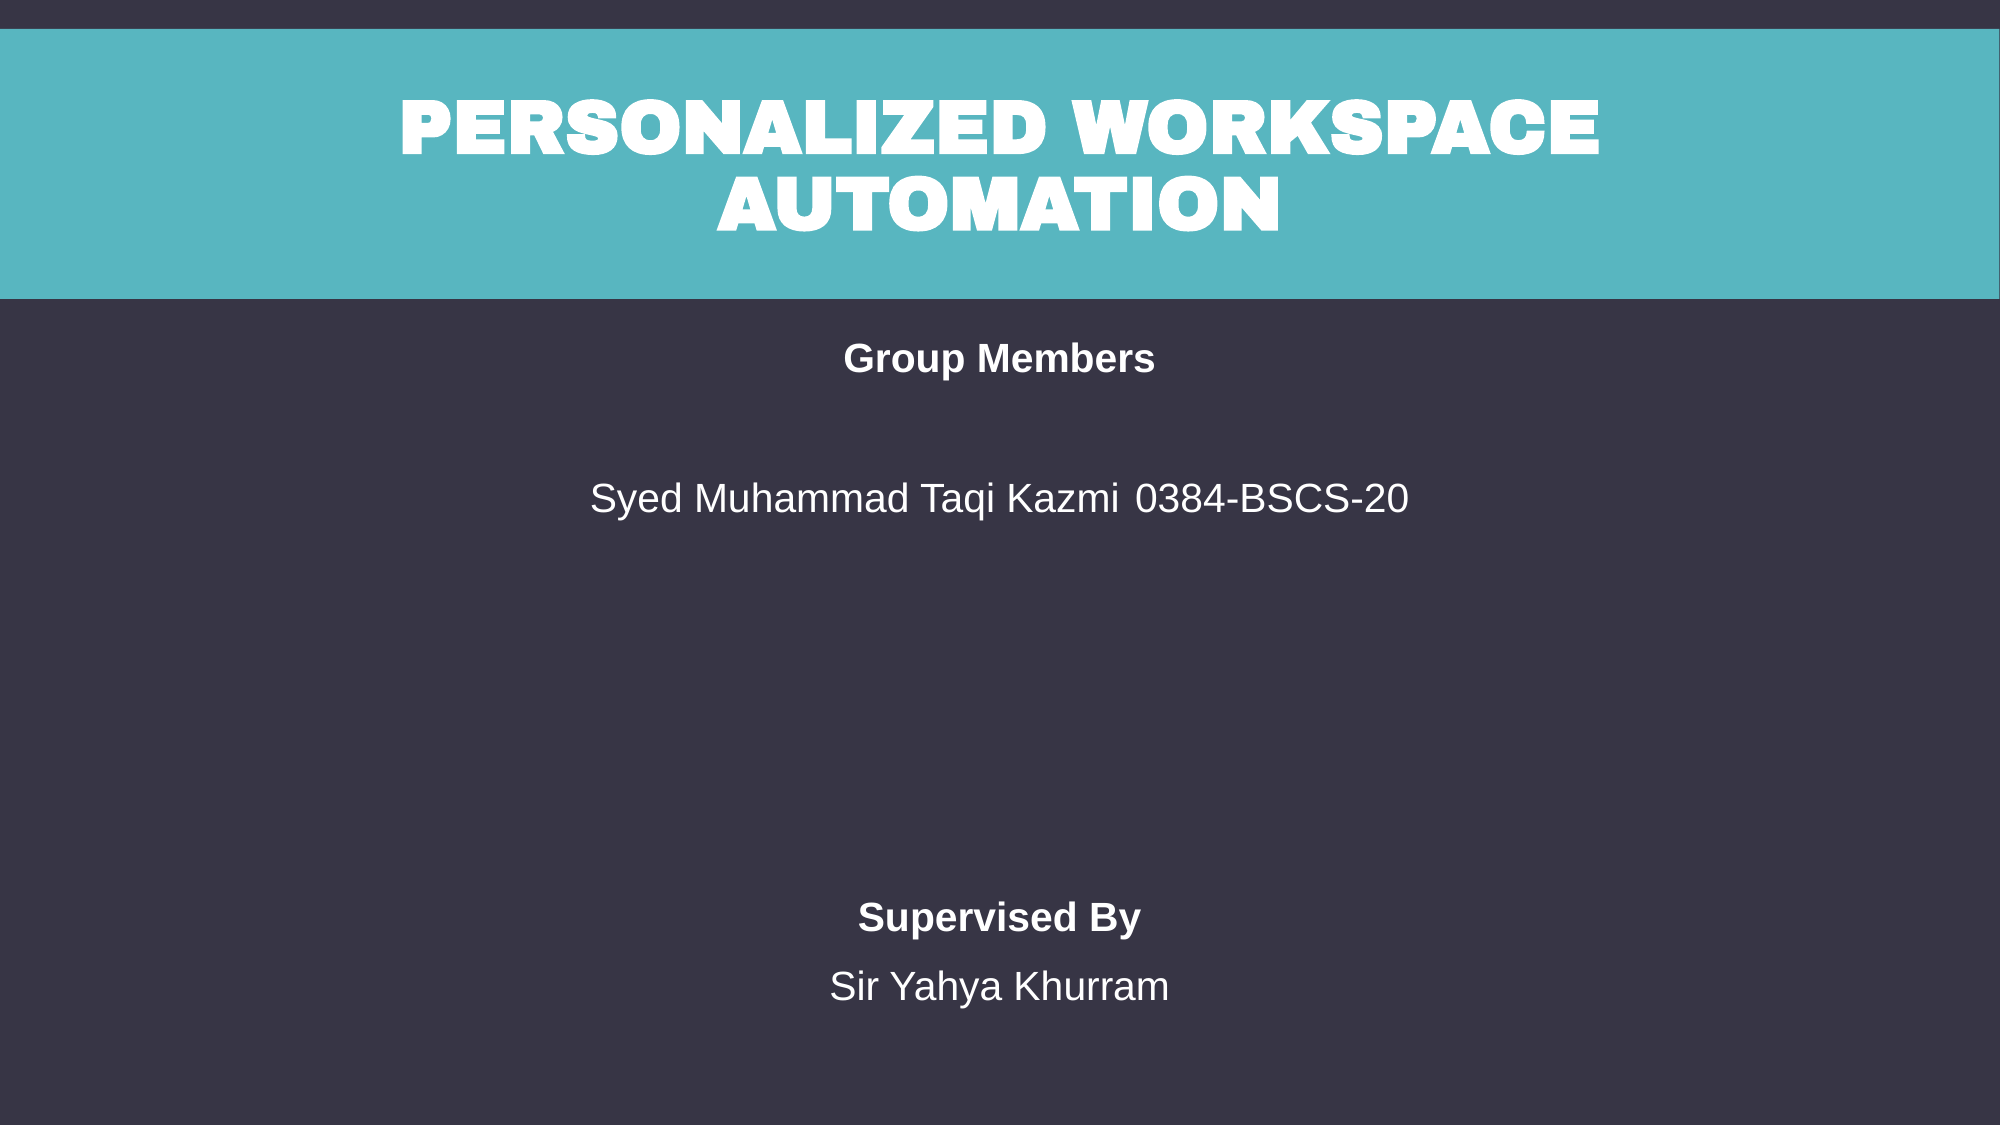

# PERSONALIZED WORKSPACE AUTOMATION
Group Members

Syed Muhammad Taqi Kazmi				 0384-BSCS-20

Supervised By
Sir Yahya Khurram